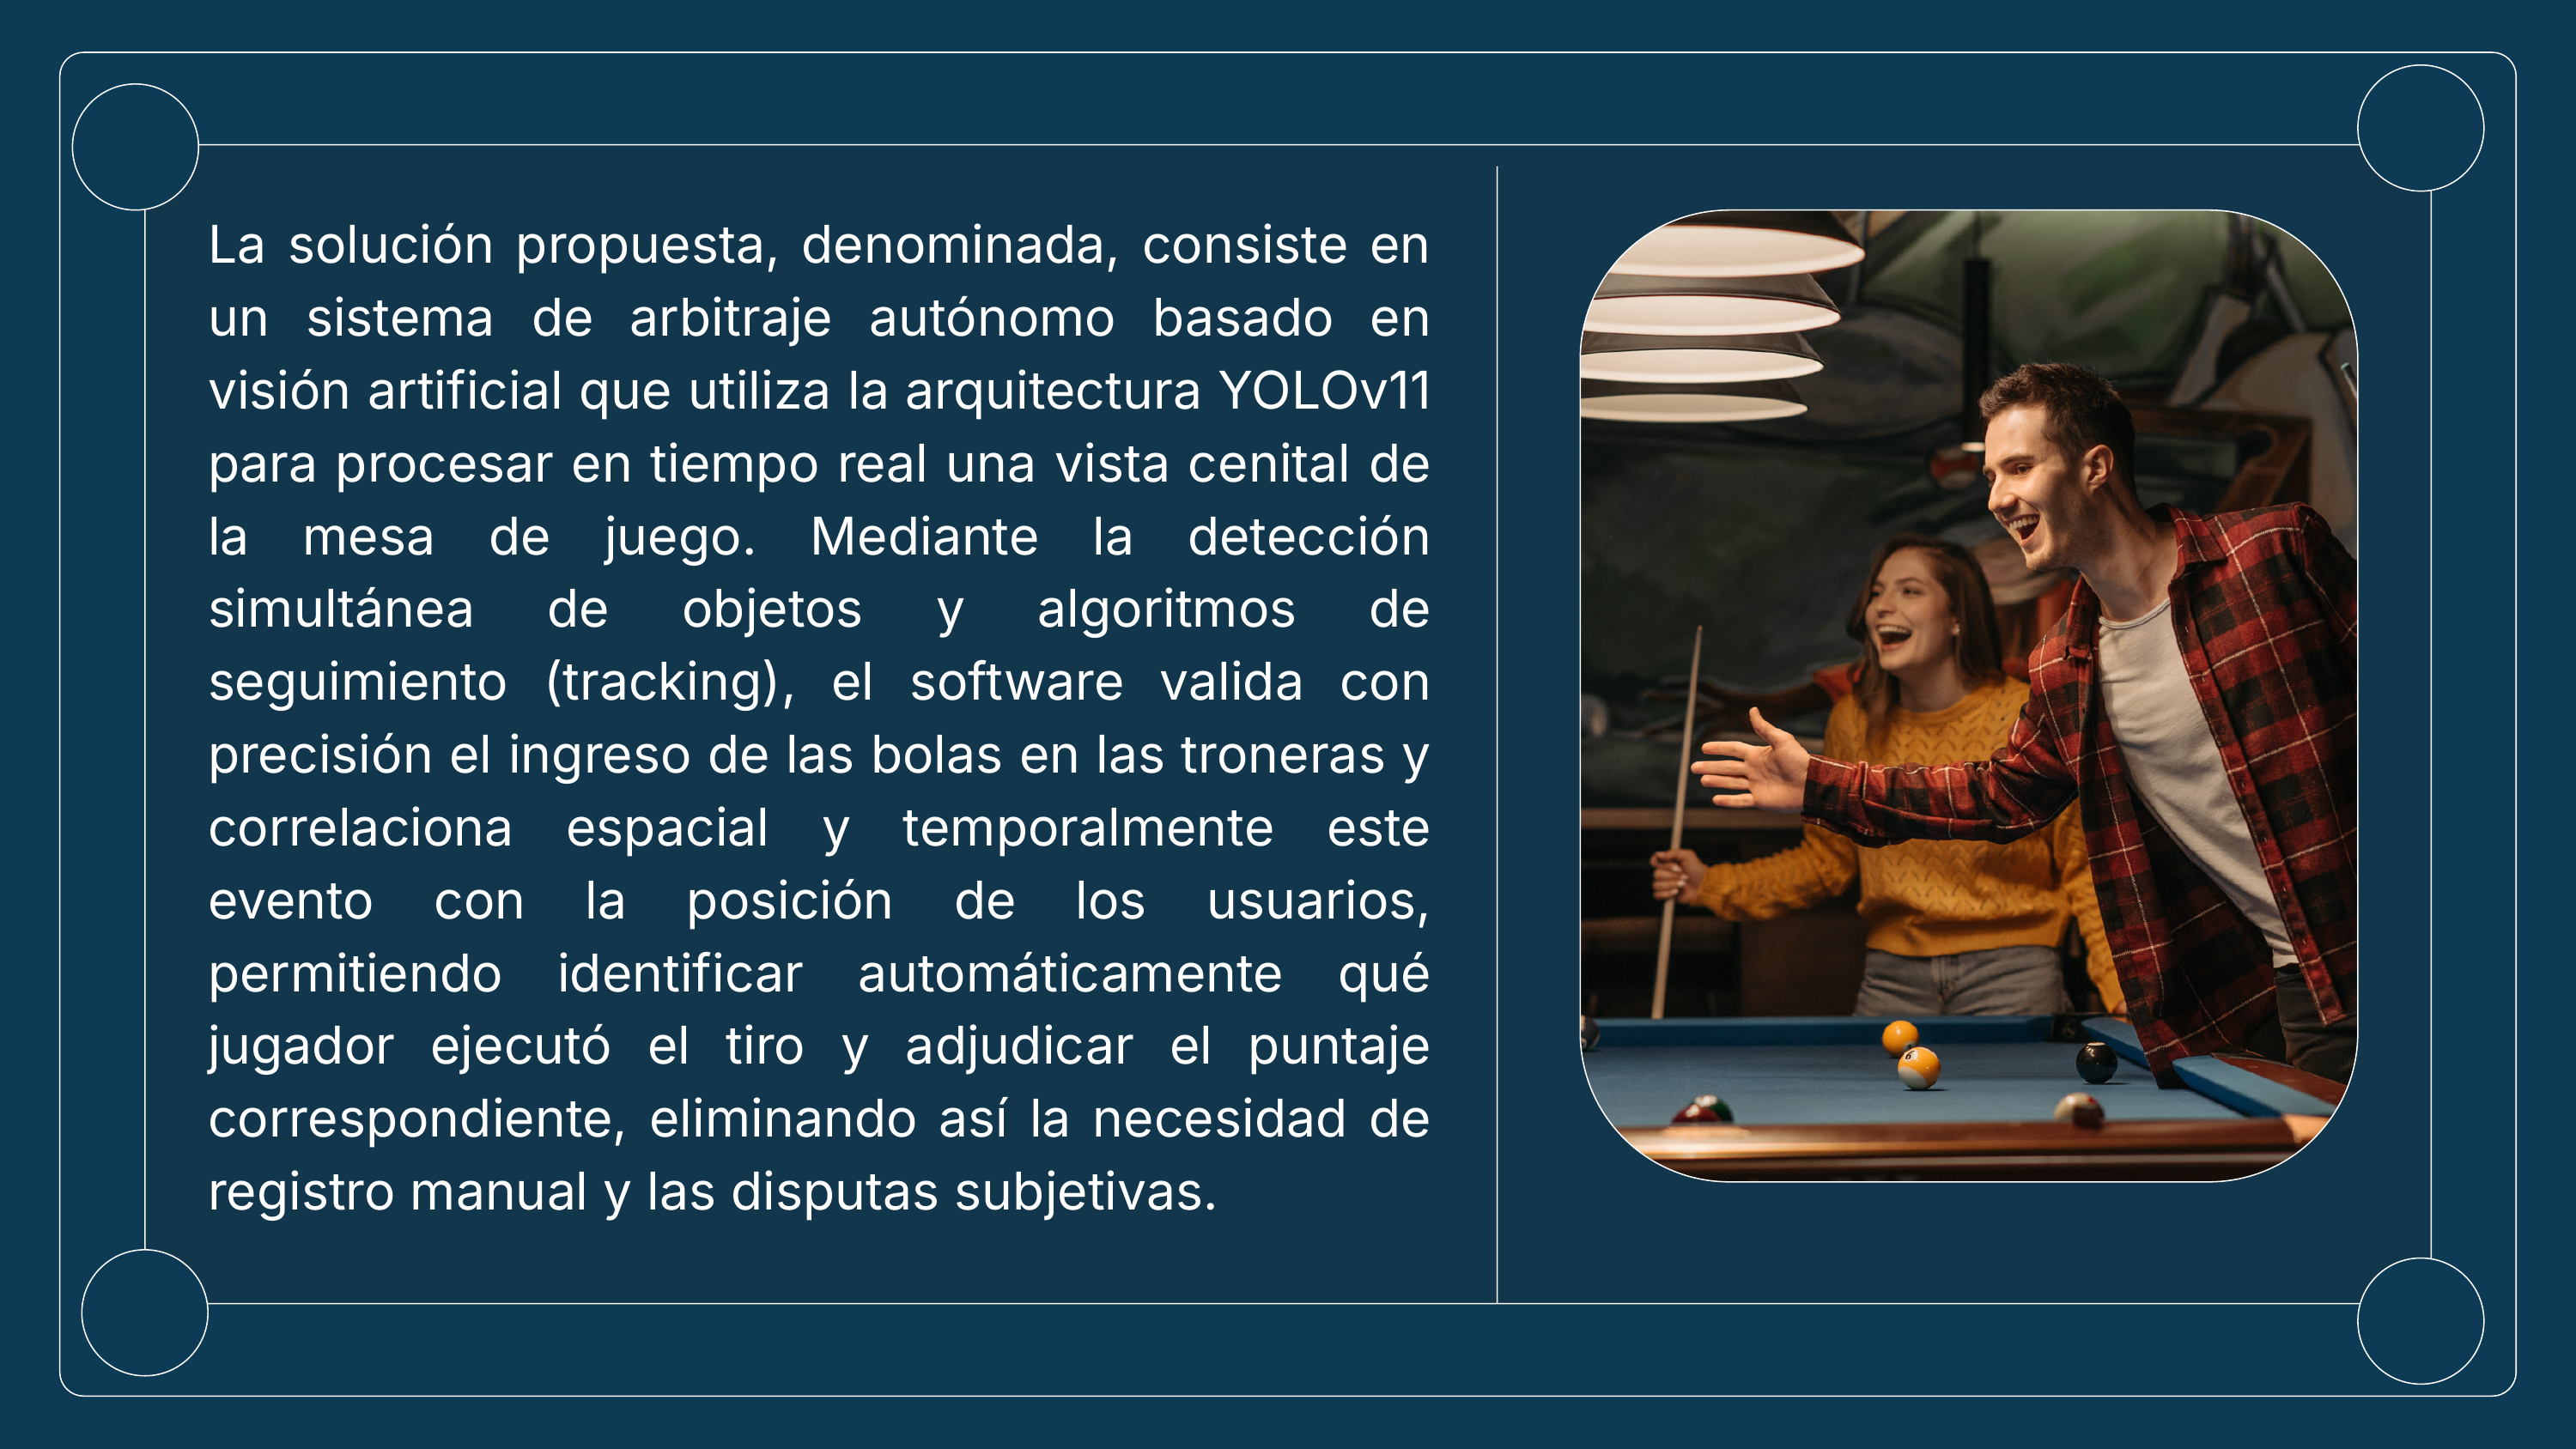

La solución propuesta, denominada, consiste en un sistema de arbitraje autónomo basado en visión artificial que utiliza la arquitectura YOLOv11 para procesar en tiempo real una vista cenital de la mesa de juego. Mediante la detección simultánea de objetos y algoritmos de seguimiento (tracking), el software valida con precisión el ingreso de las bolas en las troneras y correlaciona espacial y temporalmente este evento con la posición de los usuarios, permitiendo identificar automáticamente qué jugador ejecutó el tiro y adjudicar el puntaje correspondiente, eliminando así la necesidad de registro manual y las disputas subjetivas.